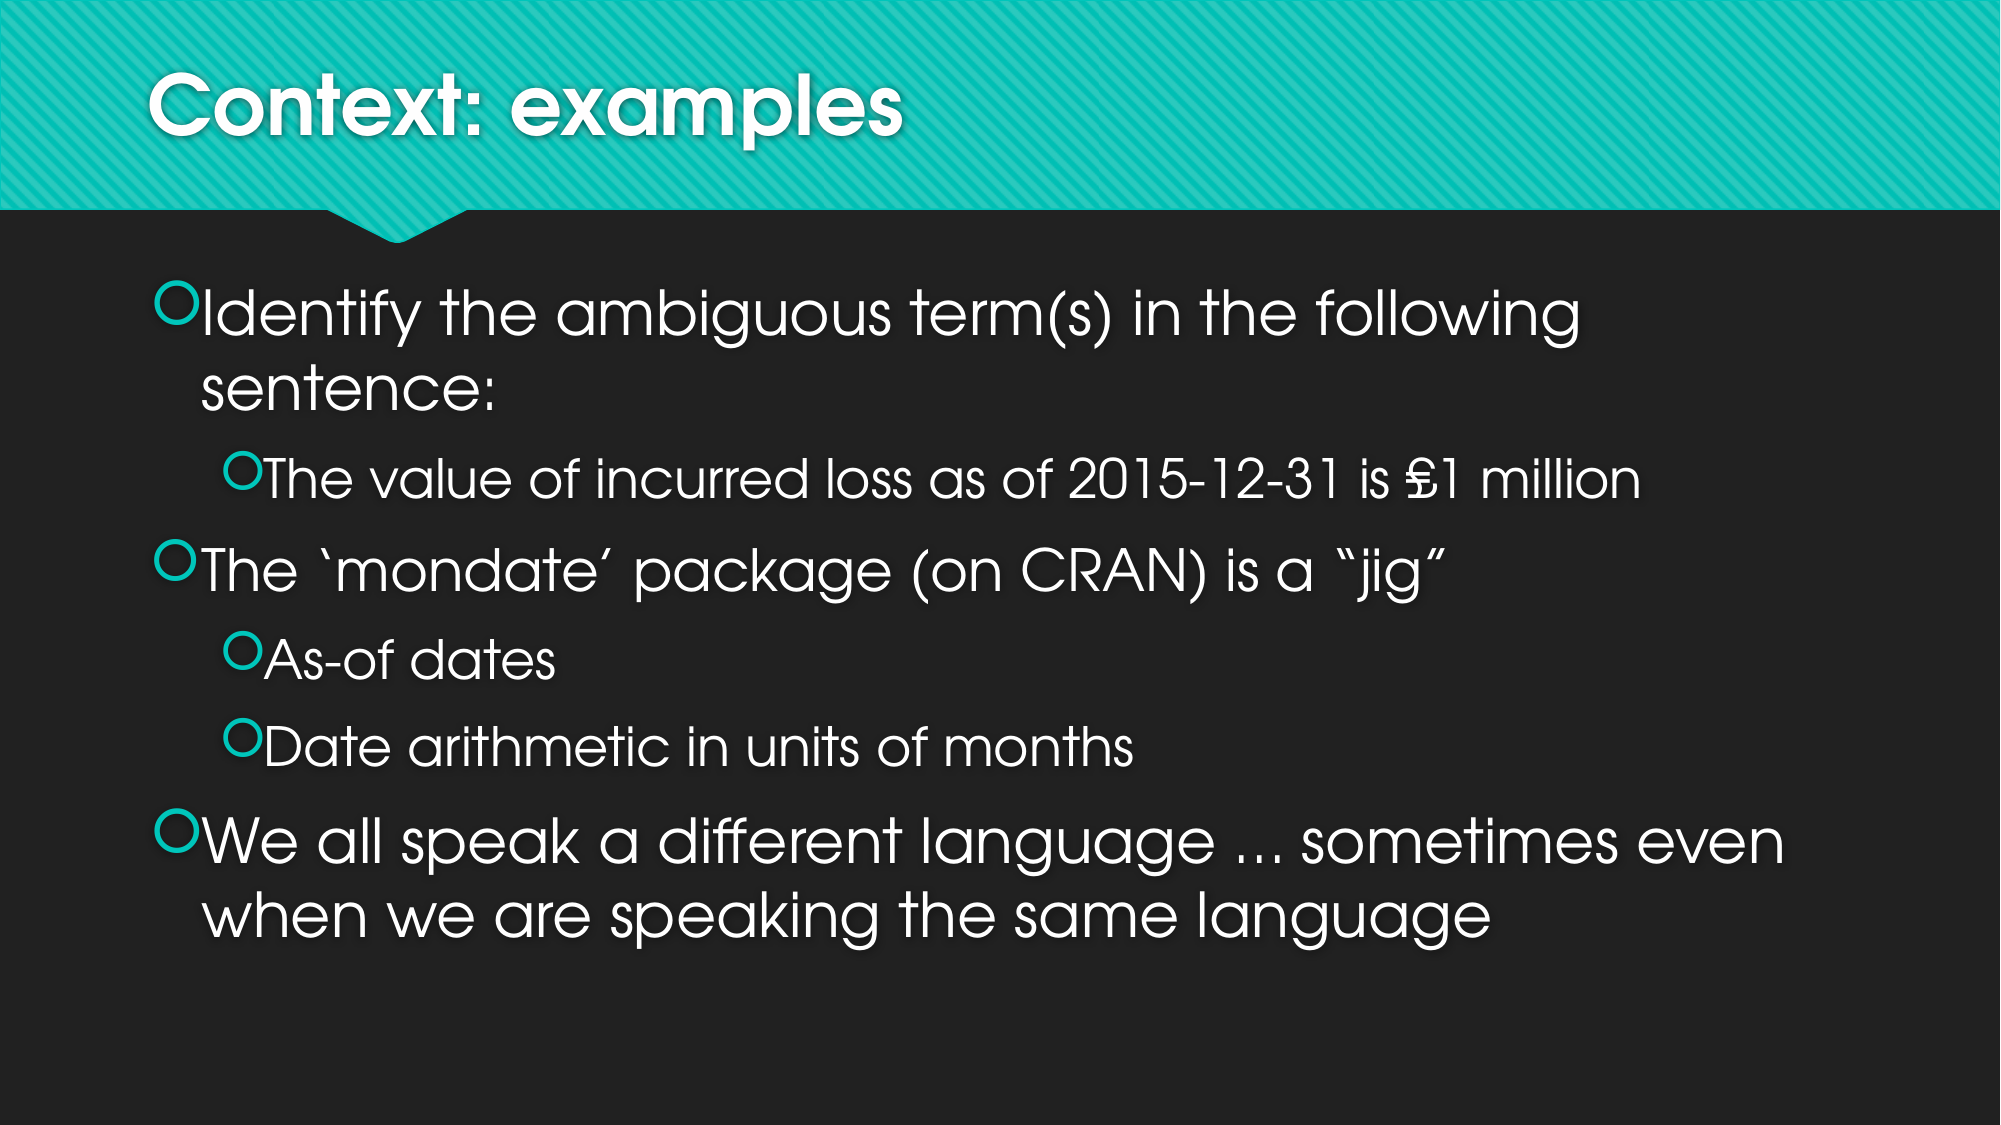

# Context: examples
Identify the ambiguous term(s) in the following sentence:
The value of incurred loss as of 2015-12-31 is ₤1 million
The ‘mondate’ package (on CRAN) is a “jig”
As-of dates
Date arithmetic in units of months
We all speak a different language … sometimes even when we are speaking the same language